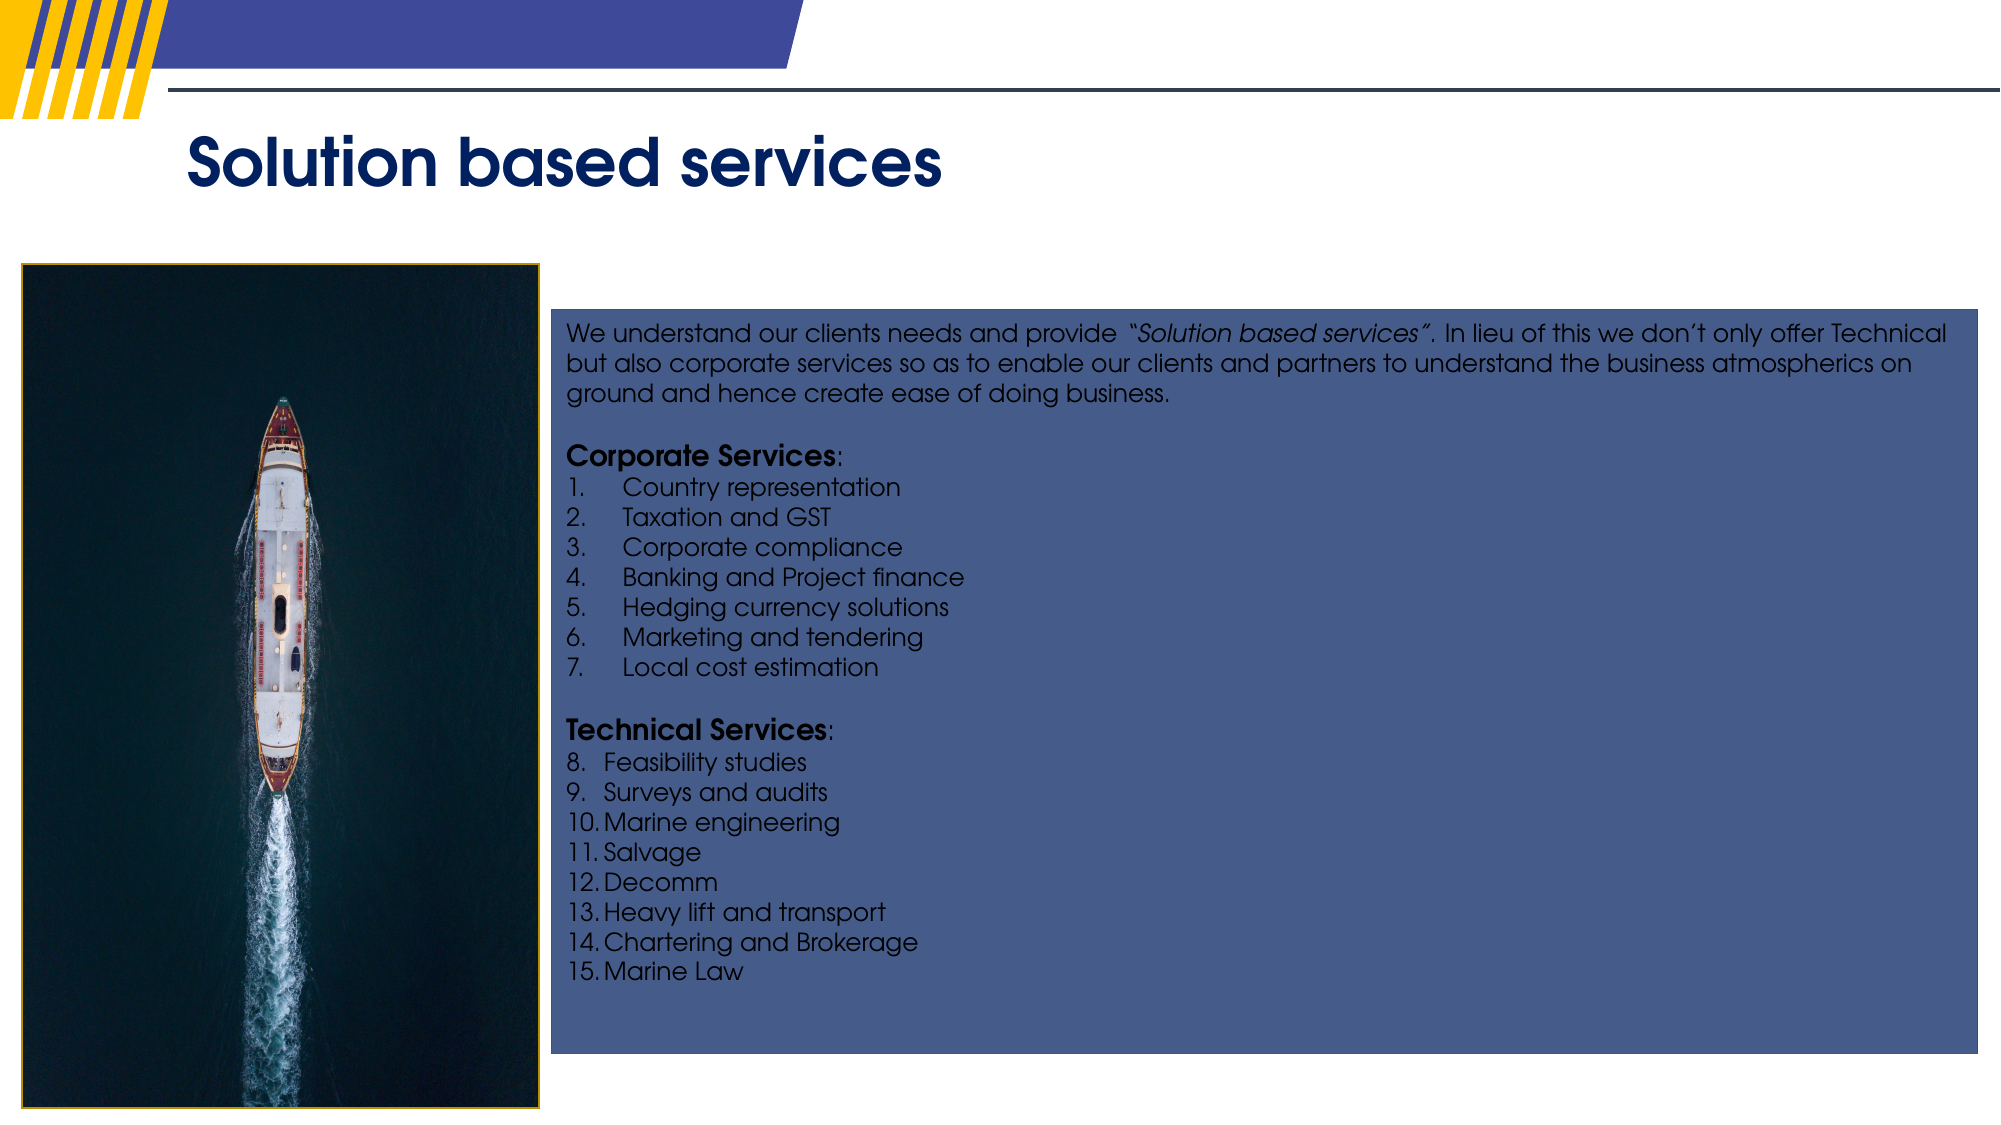

Solution based services

We understand our clients needs and provide “Solution based services”. In lieu of this we don’t only offer Technical but also corporate services so as to enable our clients and partners to understand the business atmospherics on ground and hence create ease of doing business.

Corporate Services:
Country representation
Taxation and GST
Corporate compliance
Banking and Project finance
Hedging currency solutions
Marketing and tendering
Local cost estimation

Technical Services:
Feasibility studies
Surveys and audits
Marine engineering
Salvage
Decomm
Heavy lift and transport
Chartering and Brokerage
Marine Law